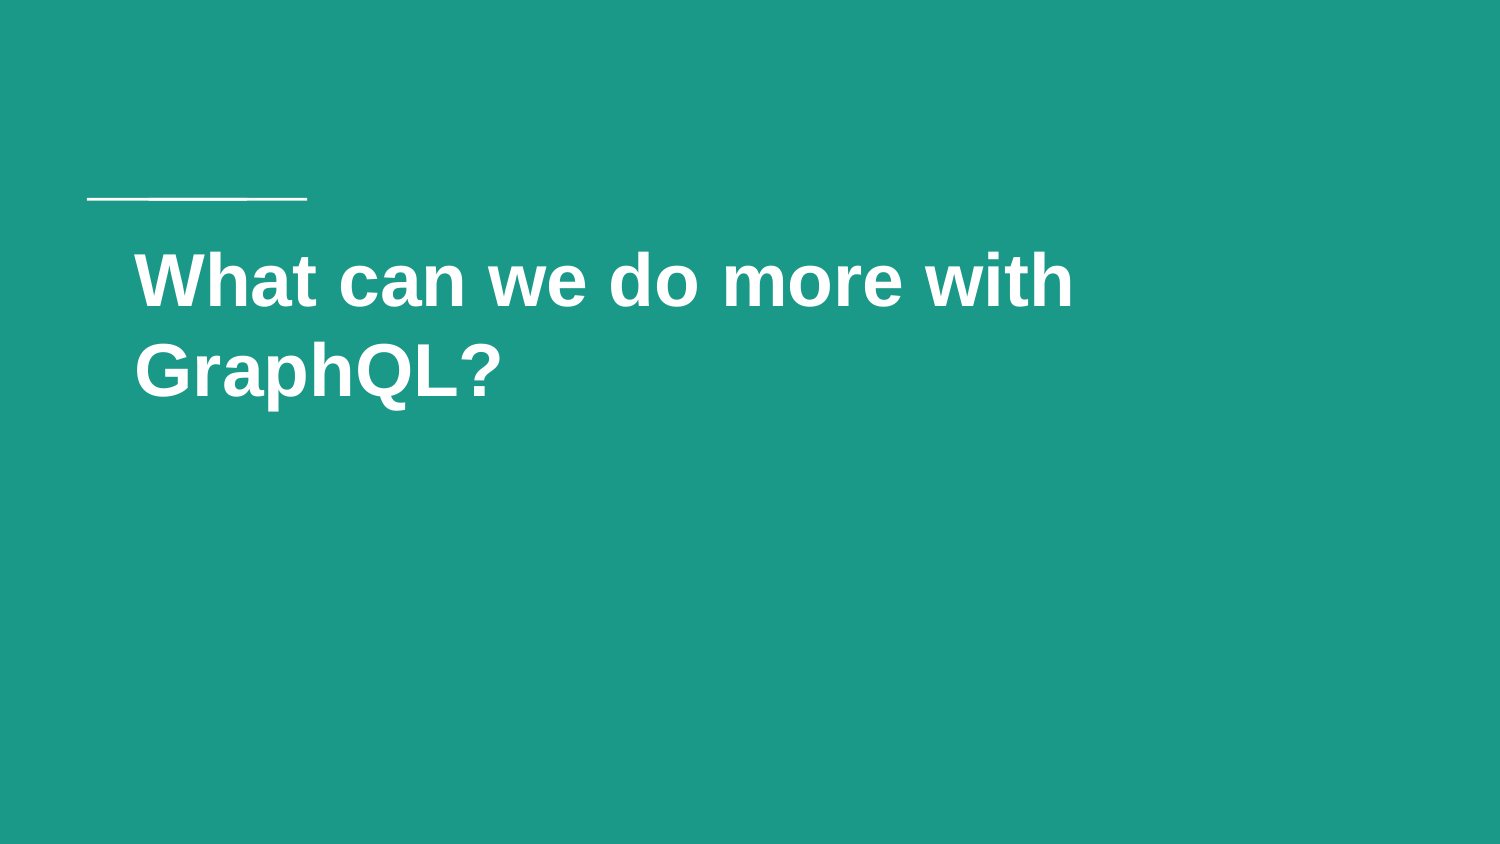

# What can we do more with GraphQL?